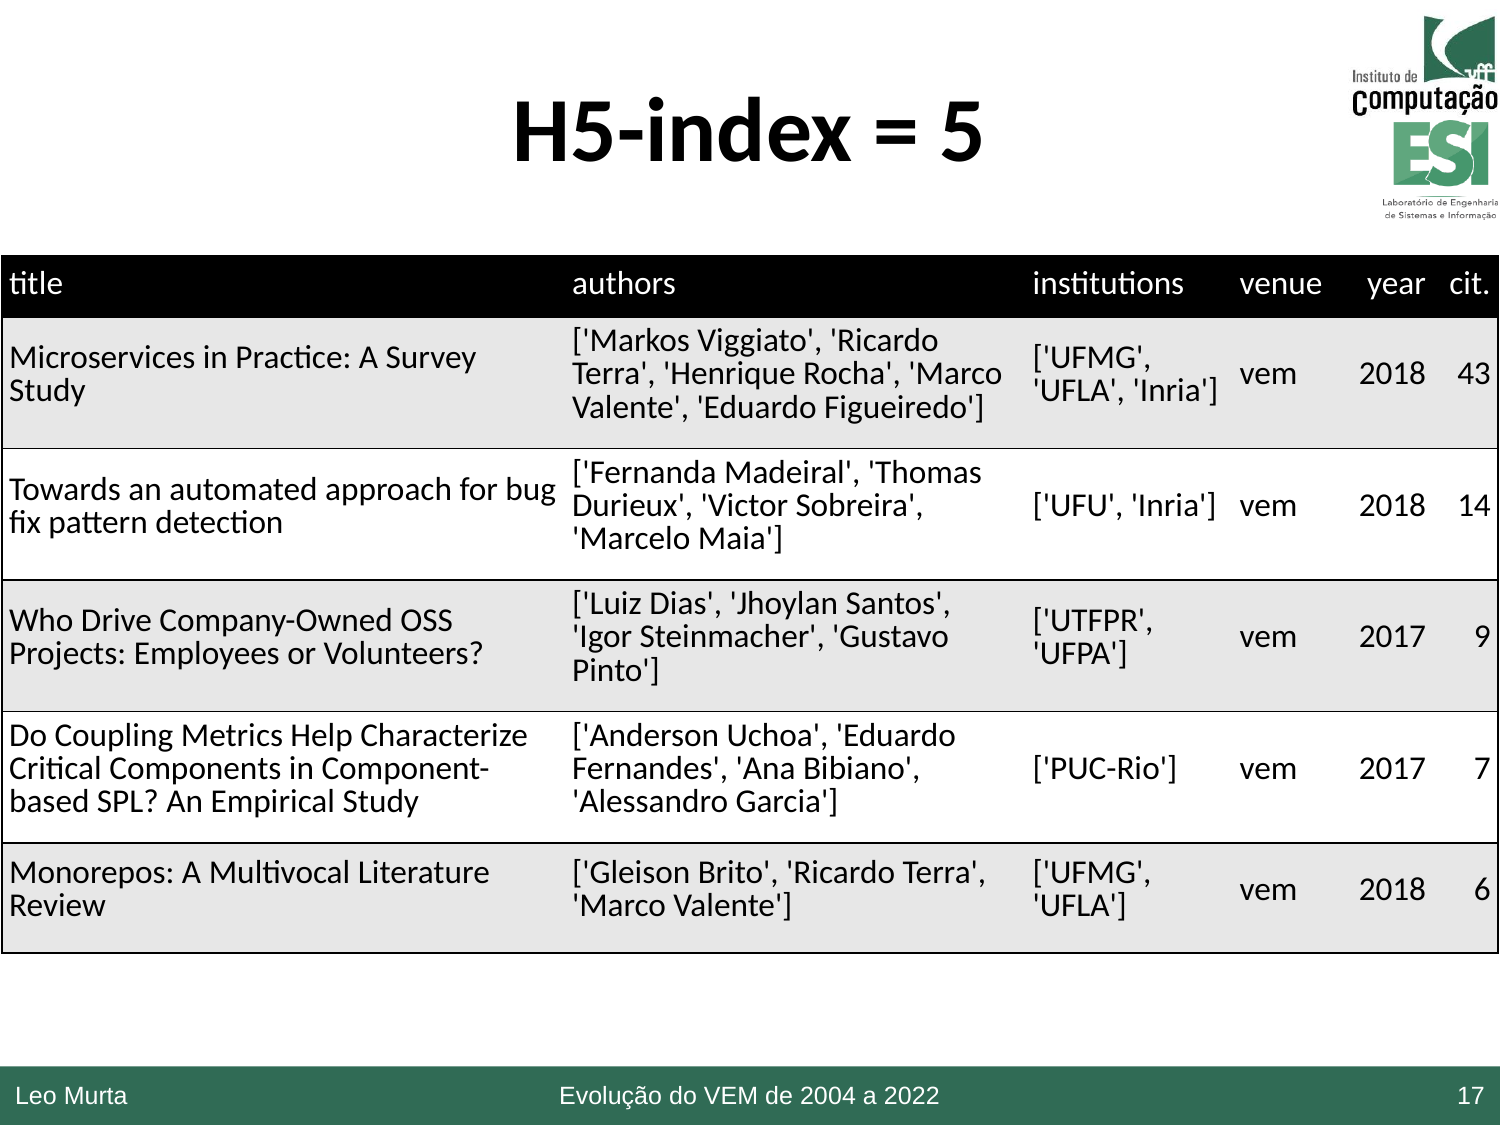

# H5-index = 5
| title | authors | institutions | venue | year | cit. |
| --- | --- | --- | --- | --- | --- |
| Microservices in Practice: A Survey Study | ['Markos Viggiato', 'Ricardo Terra', 'Henrique Rocha', 'Marco Valente', 'Eduardo Figueiredo'] | ['UFMG', 'UFLA', 'Inria'] | vem | 2018 | 43 |
| Towards an automated approach for bug fix pattern detection | ['Fernanda Madeiral', 'Thomas Durieux', 'Victor Sobreira', 'Marcelo Maia'] | ['UFU', 'Inria'] | vem | 2018 | 14 |
| Who Drive Company-Owned OSS Projects: Employees or Volunteers? | ['Luiz Dias', 'Jhoylan Santos', 'Igor Steinmacher', 'Gustavo Pinto'] | ['UTFPR', 'UFPA'] | vem | 2017 | 9 |
| Do Coupling Metrics Help Characterize Critical Components in Component-based SPL? An Empirical Study | ['Anderson Uchoa', 'Eduardo Fernandes', 'Ana Bibiano', 'Alessandro Garcia'] | ['PUC-Rio'] | vem | 2017 | 7 |
| Monorepos: A Multivocal Literature Review | ['Gleison Brito', 'Ricardo Terra', 'Marco Valente'] | ['UFMG', 'UFLA'] | vem | 2018 | 6 |
Leo Murta
Evolução do VEM de 2004 a 2022
17